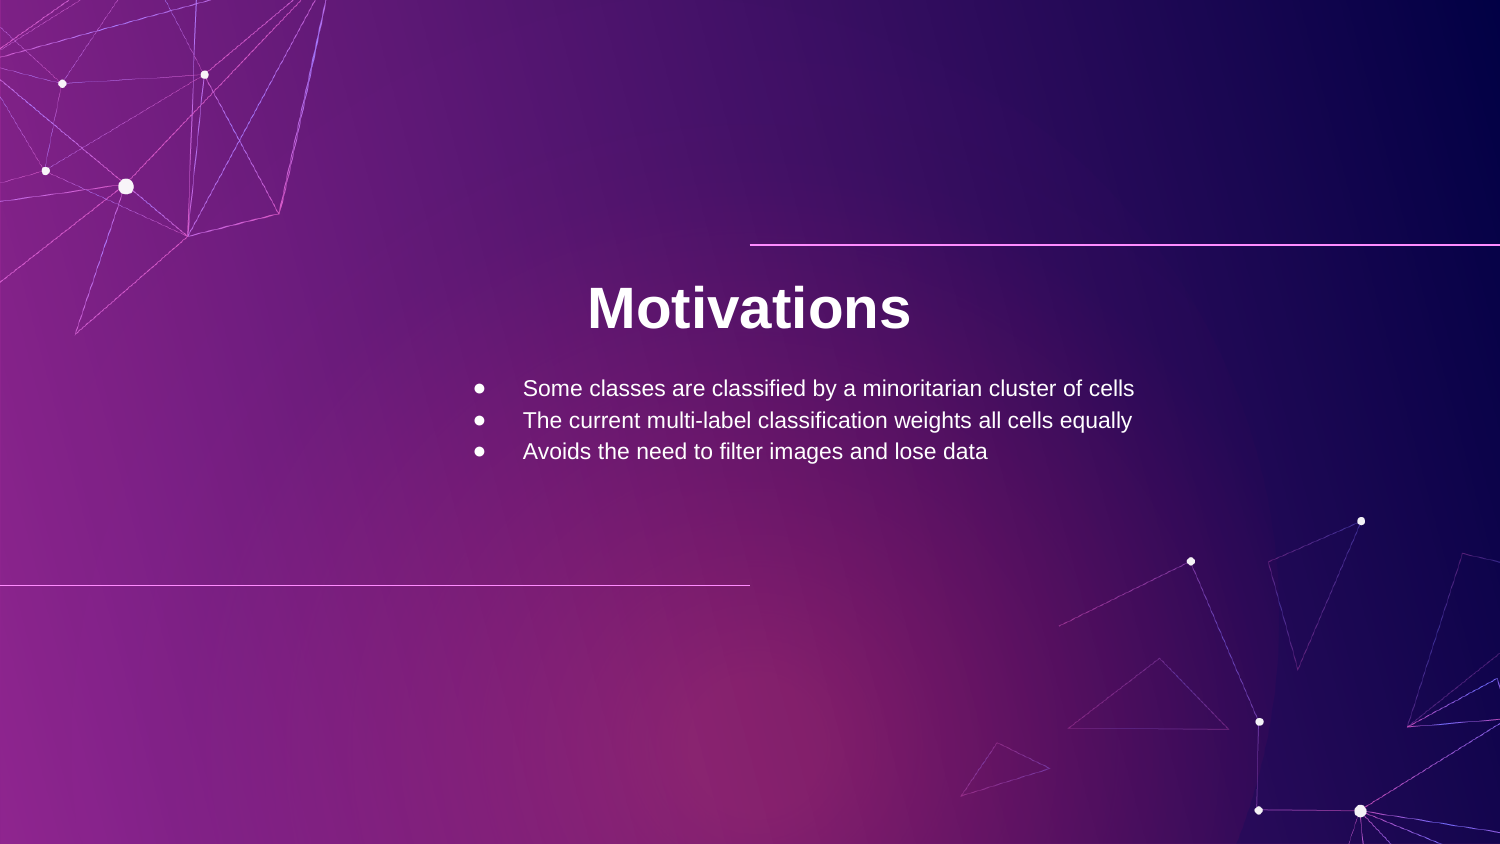

# Motivations
Some classes are classified by a minoritarian cluster of cells
The current multi-label classification weights all cells equally
Avoids the need to filter images and lose data